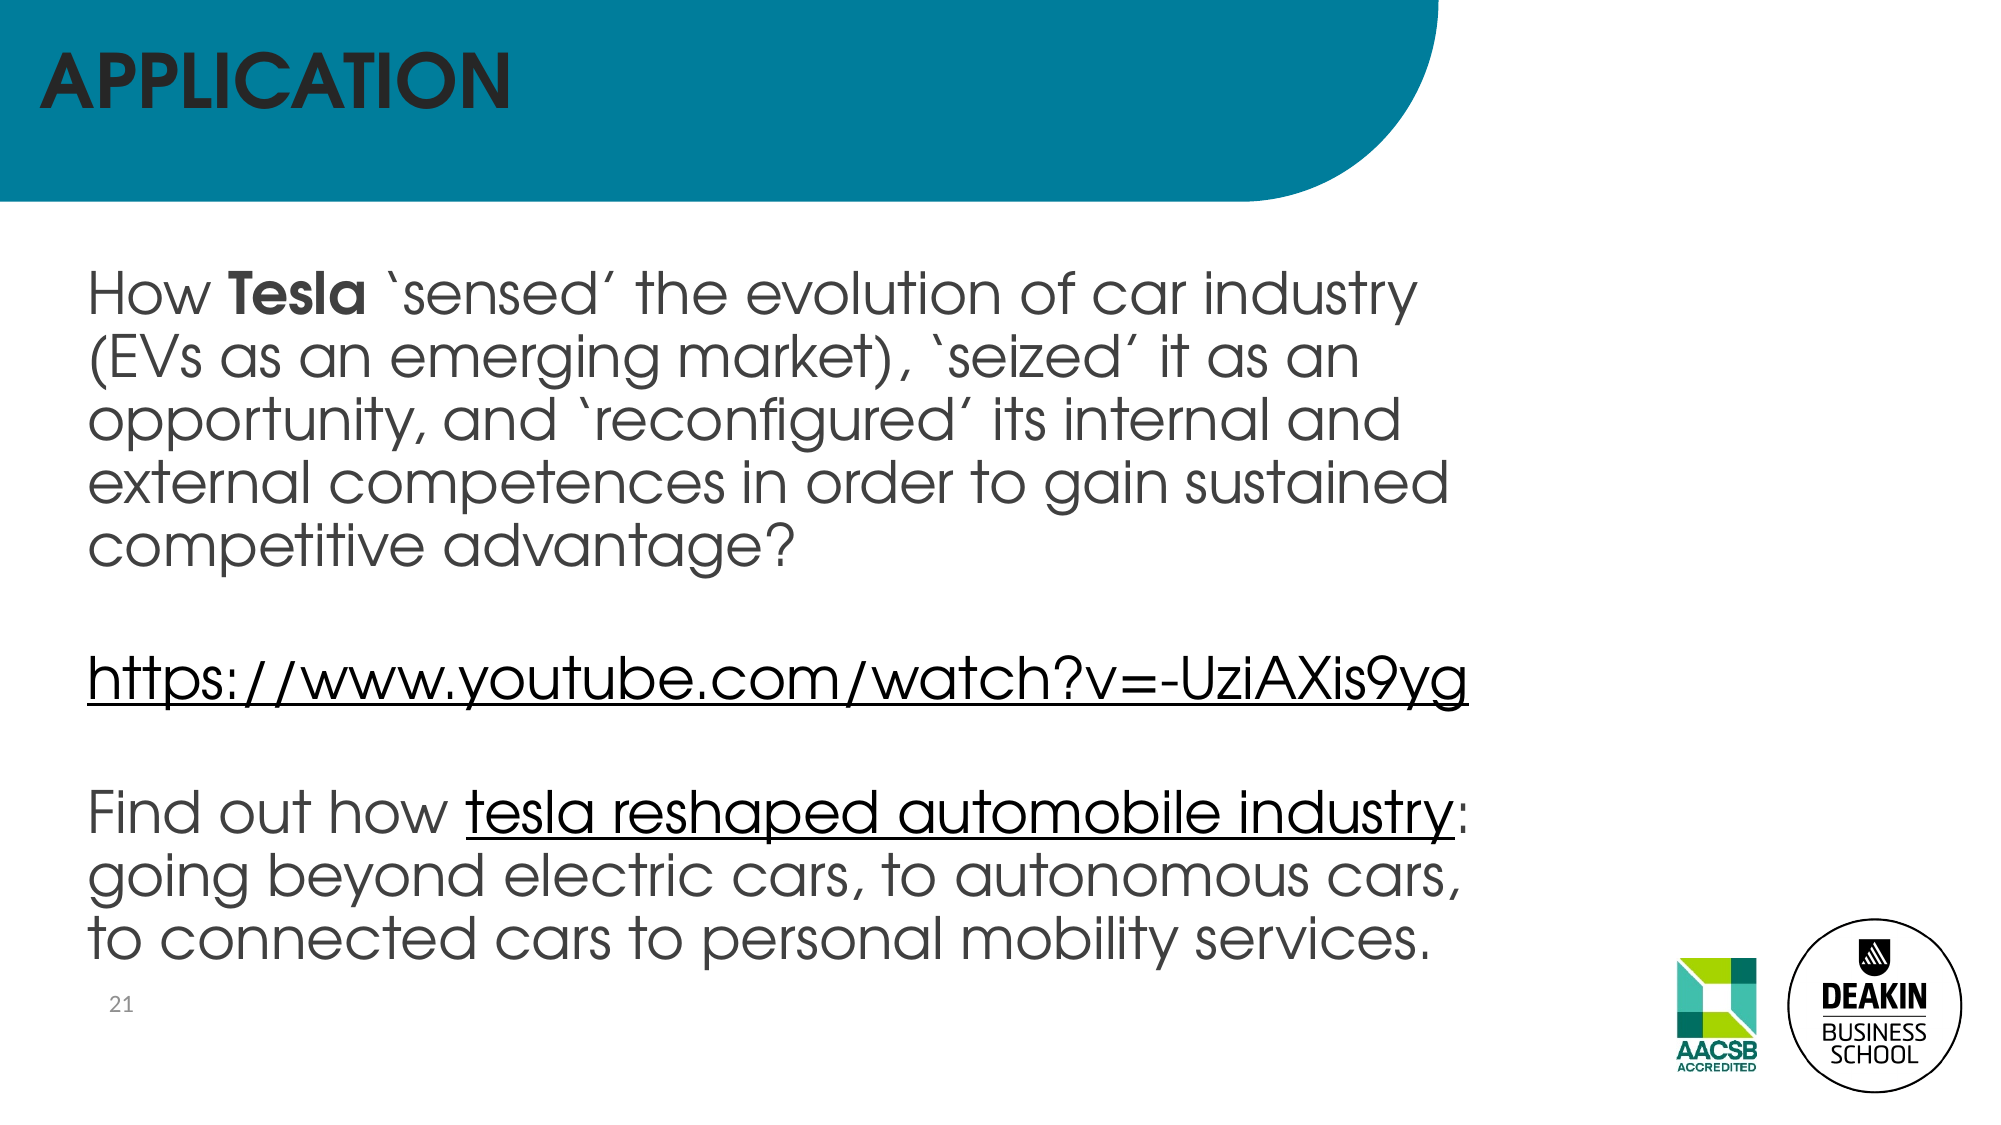

# APPLICATION

How Tesla ‘sensed’ the evolution of car industry (EVs as an emerging market), ‘seized’ it as an opportunity, and ‘reconfigured’ its internal and external competences in order to gain sustained competitive advantage?
https://www.youtube.com/watch?v=-UziAXis9yg
Find out how tesla reshaped automobile industry: going beyond electric cars, to autonomous cars, to connected cars to personal mobility services.
21